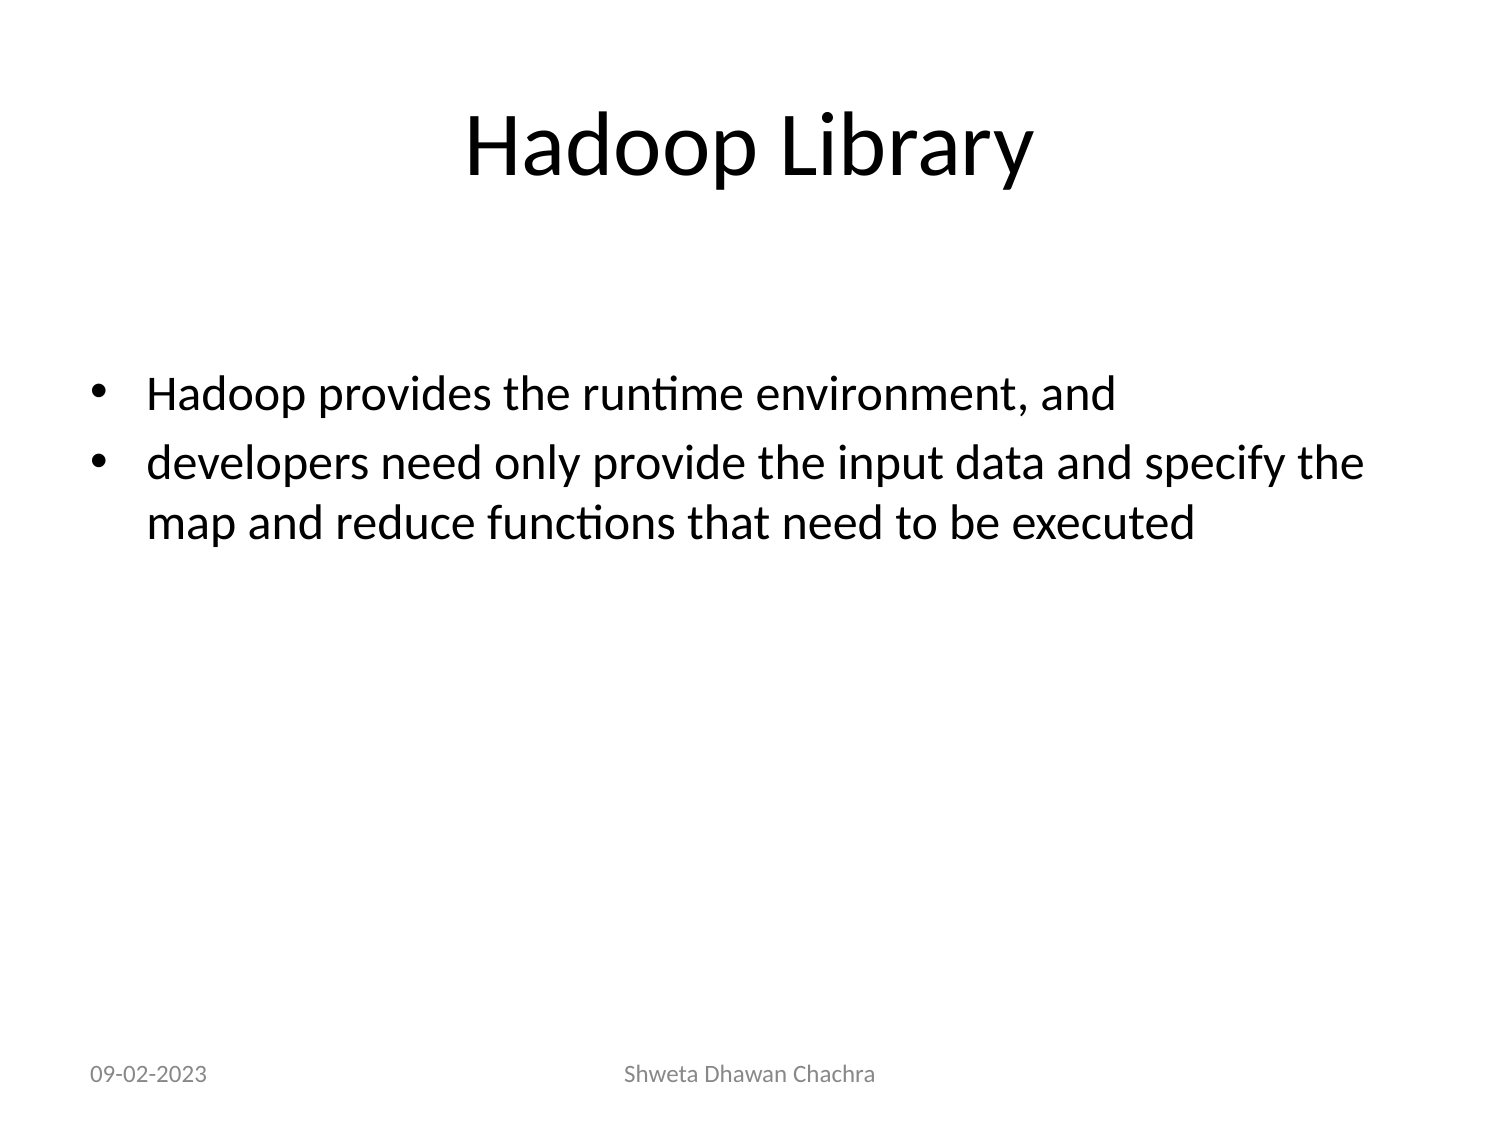

# Hadoop Library

Hadoop provides the runtime environment, and
developers need only provide the input data and specify the map and reduce functions that need to be executed
09-02-2023
Shweta Dhawan Chachra